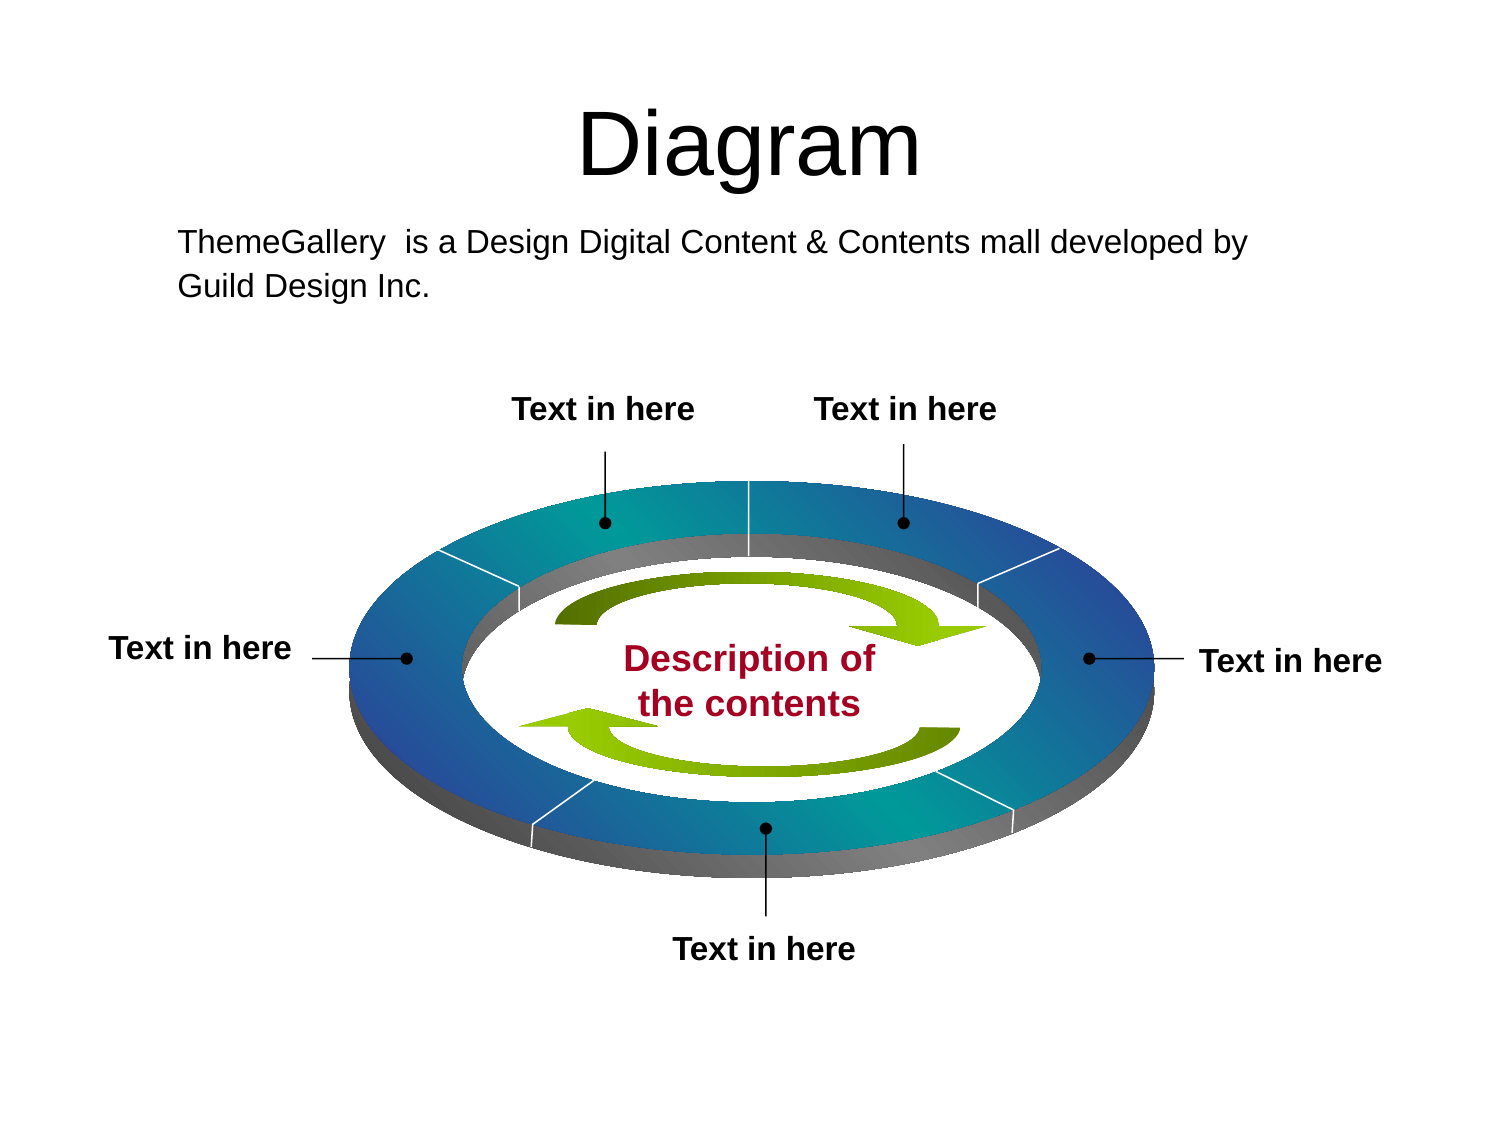

# Diagram
ThemeGallery  is a Design Digital Content & Contents mall developed by Guild Design Inc.
Text in here
Text in here

Text in here
Description of the contents
Text in here

Text in here